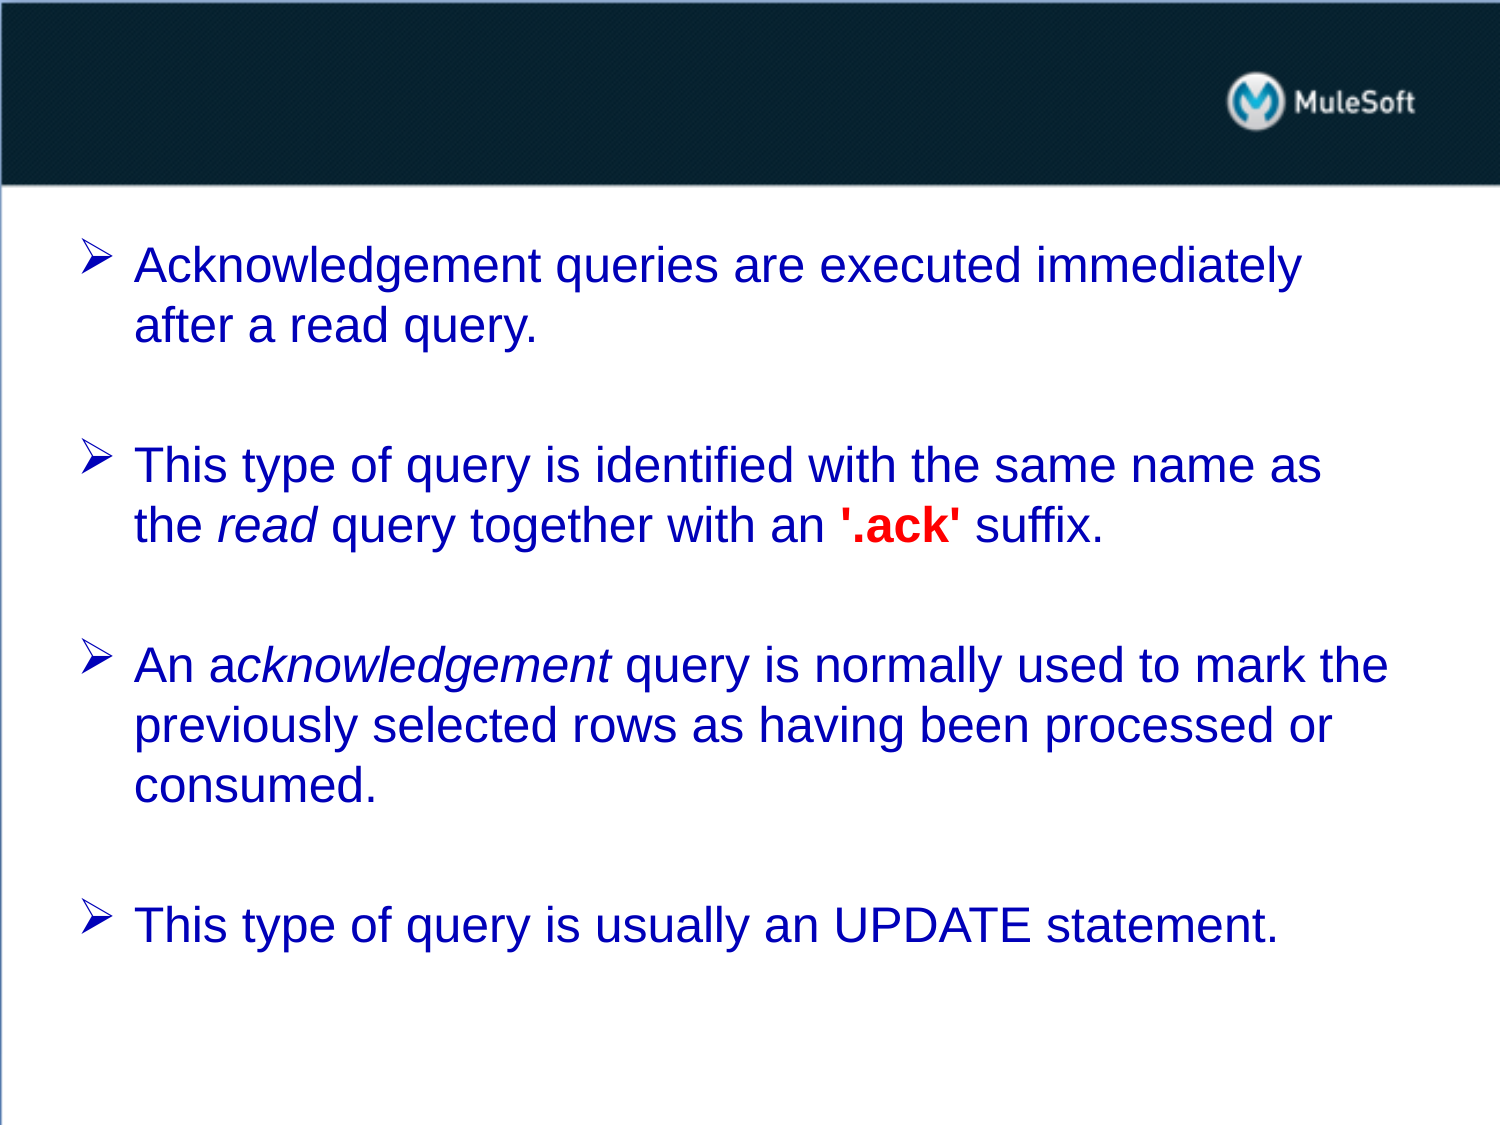

#
Acknowledgement queries are executed immediately after a read query.

This type of query is identified with the same name as the read query together with an '.ack' suffix.

An acknowledgement query is normally used to mark the previously selected rows as having been processed or consumed.

This type of query is usually an UPDATE statement.